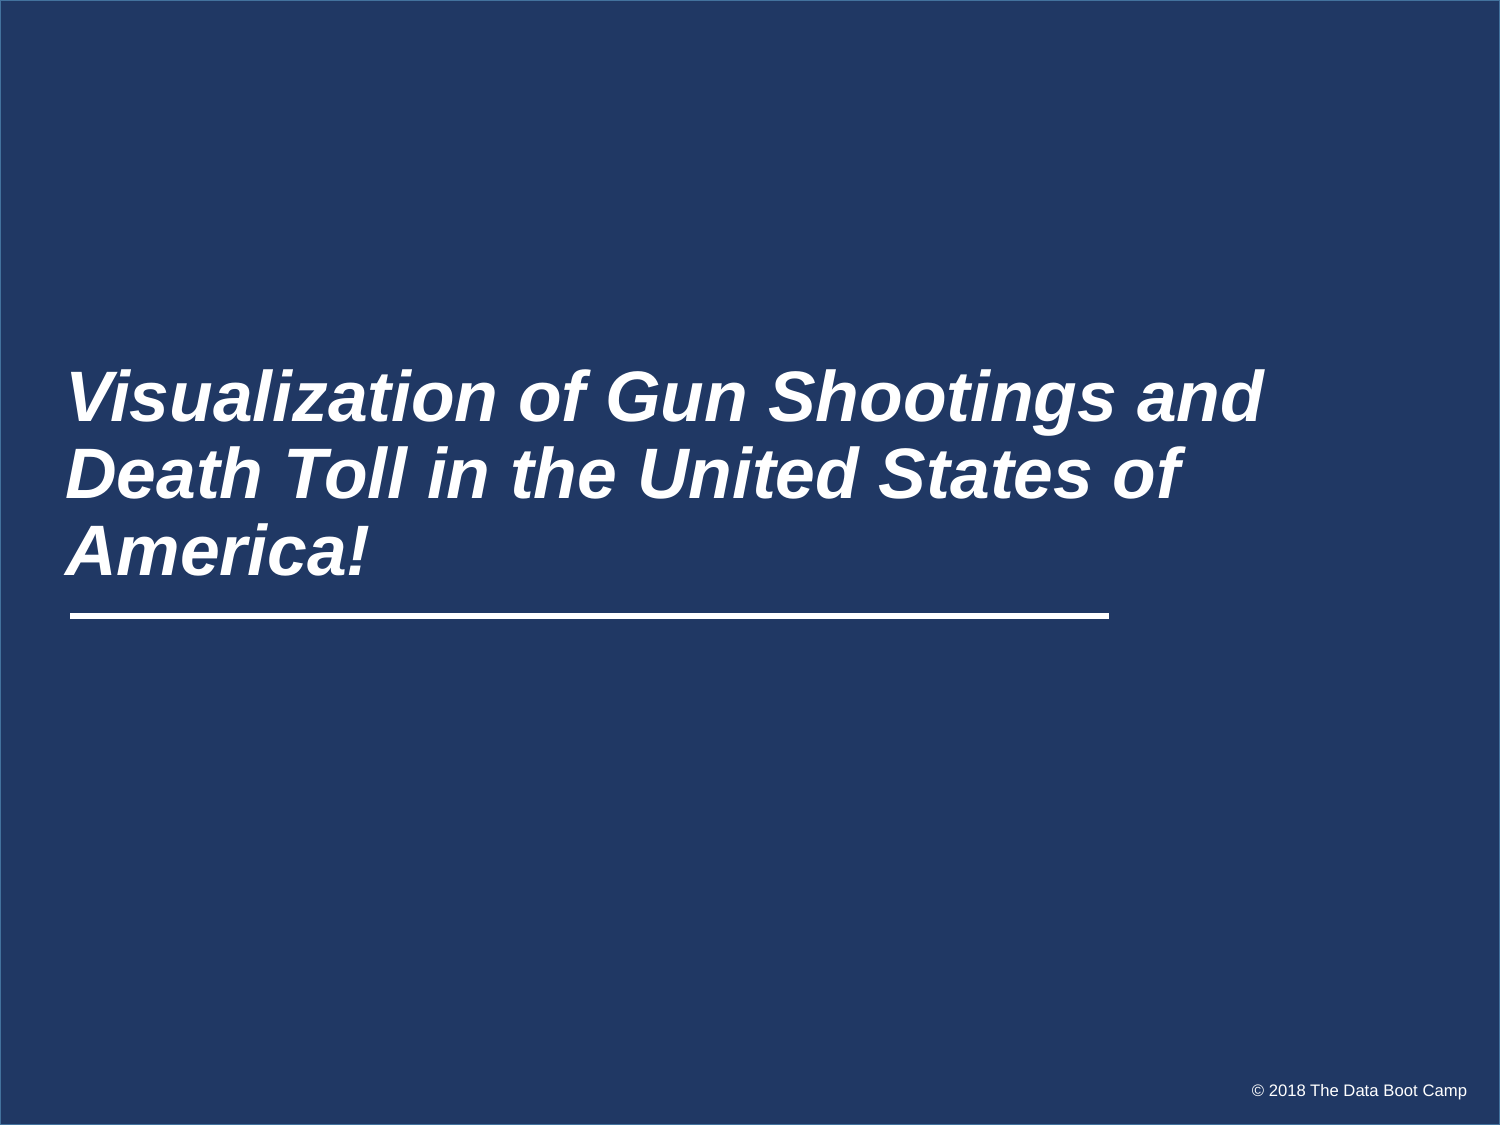

# Visualization of Gun Shootings and Death Toll in the United States of America!